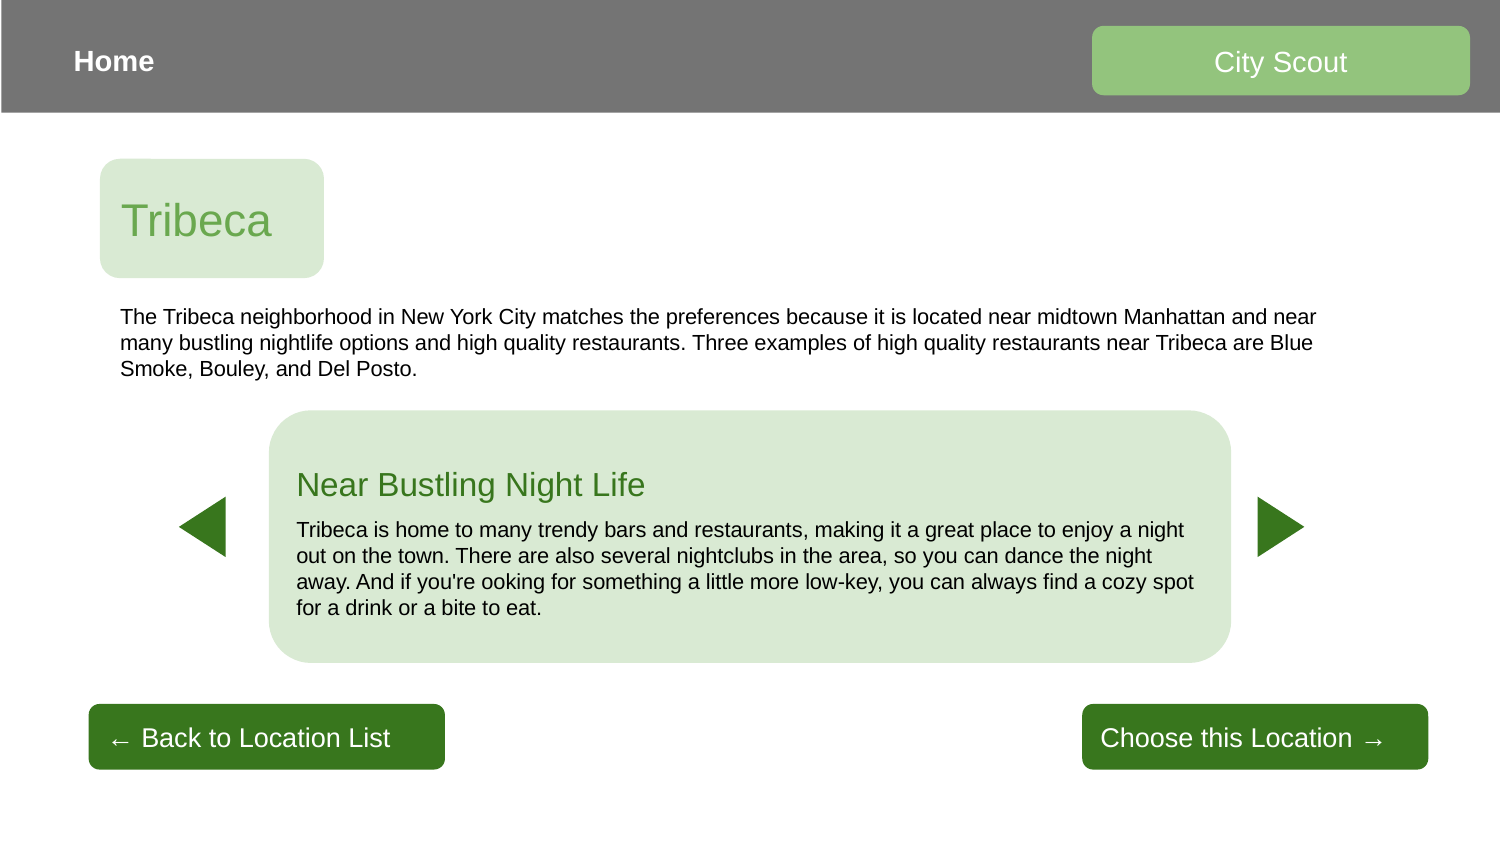

City Scout
Home
Tribeca
The Tribeca neighborhood in New York City matches the preferences because it is located near midtown Manhattan and near many bustling nightlife options and high quality restaurants. Three examples of high quality restaurants near Tribeca are Blue Smoke, Bouley, and Del Posto.

Near Bustling Night Life

Tribeca is home to many trendy bars and restaurants, making it a great place to enjoy a night out on the town. There are also several nightclubs in the area, so you can dance the night away. And if you're ooking for something a little more low-key, you can always find a cozy spot for a drink or a bite to eat.

← Back to Location List
Choose this Location →